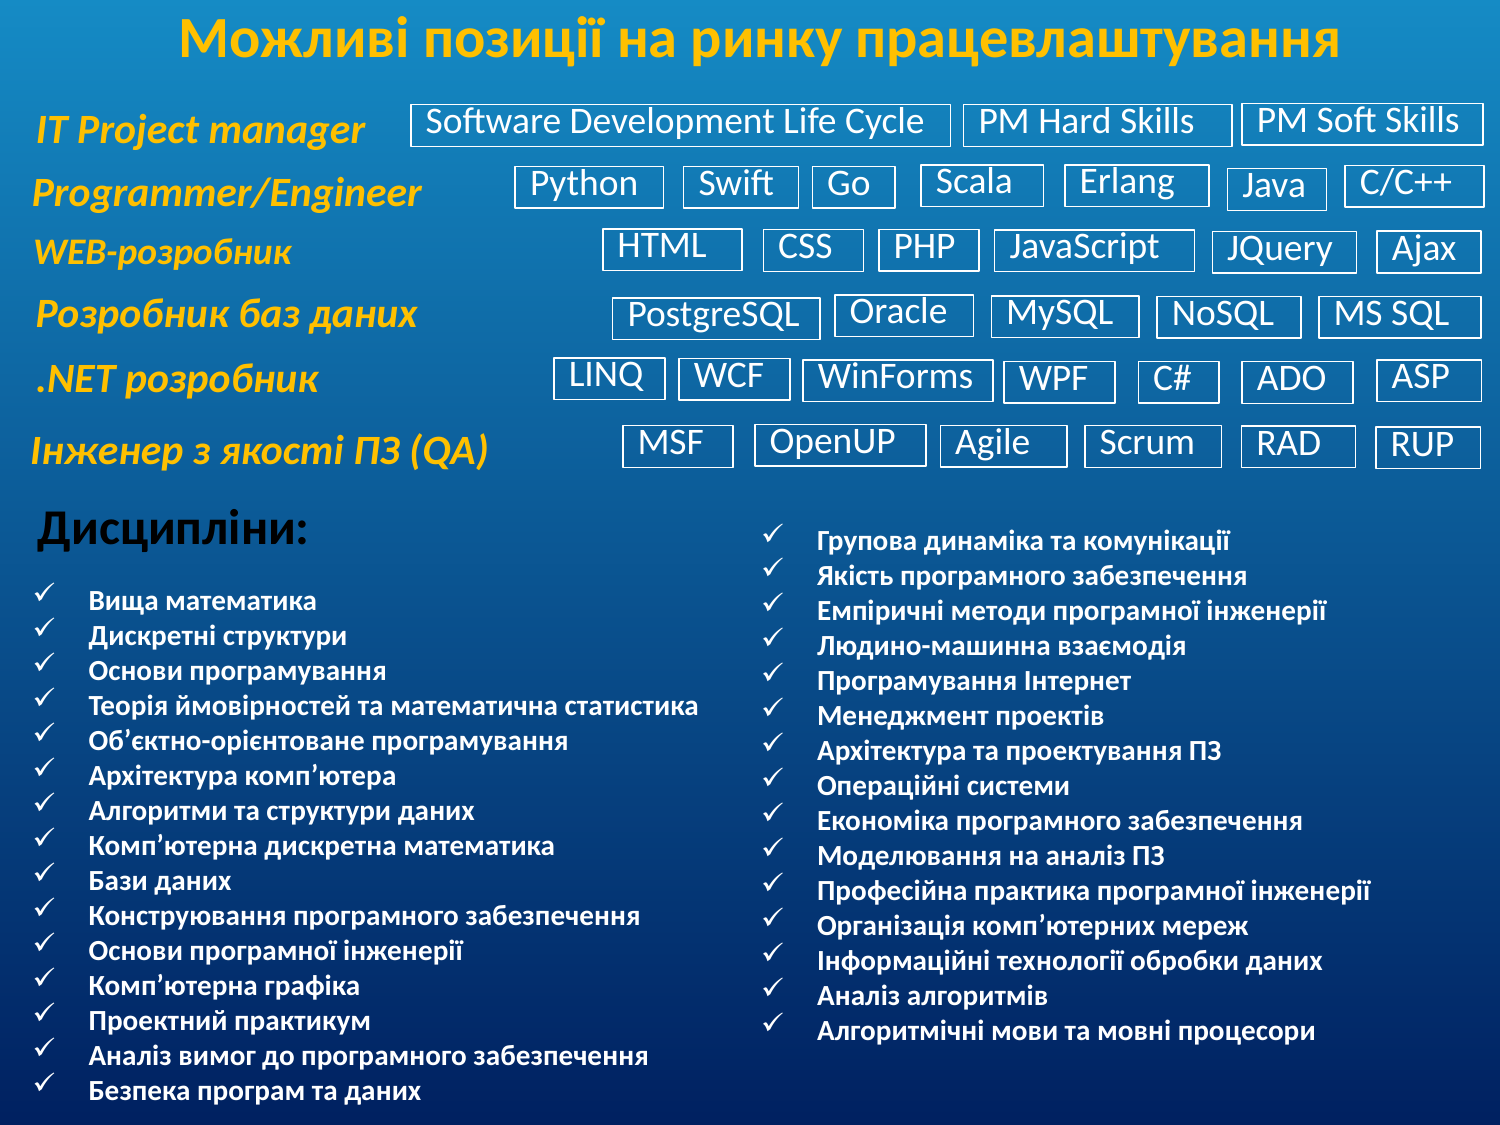

Можливі позиції на ринку працевлаштування
IT Project manager
PM Soft Skills
Software Development Life Cycle
PM Hard Skills
Programmer/Engineer
Scala
Go
Erlang
C/C++
Swift
Python
Java
WEB-розробник
HTML
PHP
CSS
JavaScript
Ajax
JQuery
Розробник баз даних
Oracle
MySQL
NoSQL
MS SQL
PostgreSQL
.NET розробник
LINQ
WCF
WinForms
WPF
ASP
C#
ADO
Інженер з якості ПЗ (QA)
OpenUP
Agile
MSF
Scrum
RAD
RUP
Дисципліни:

Вища математика
Дискретні структури
Основи програмування
Теорія ймовірностей та математична статистика
Об’єктно-орієнтоване програмування
Архітектура комп’ютера
Алгоритми та структури даних
Комп’ютерна дискретна математика
Бази даних
Конструювання програмного забезпечення
Основи програмної інженерії
Комп’ютерна графіка
Проектний практикум
Аналіз вимог до програмного забезпечення
Безпека програм та даних
Групова динаміка та комунікації
Якість програмного забезпечення
Емпіричні методи програмної інженерії
Людино-машинна взаємодія
Програмування Інтернет
Менеджмент проектів
Архітектура та проектування ПЗ
Операційні системи
Економіка програмного забезпечення
Моделювання на аналіз ПЗ
Професійна практика програмної інженерії
Організація комп’ютерних мереж
Інформаційні технології обробки даних
Аналіз алгоритмів
Алгоритмічні мови та мовні процесори